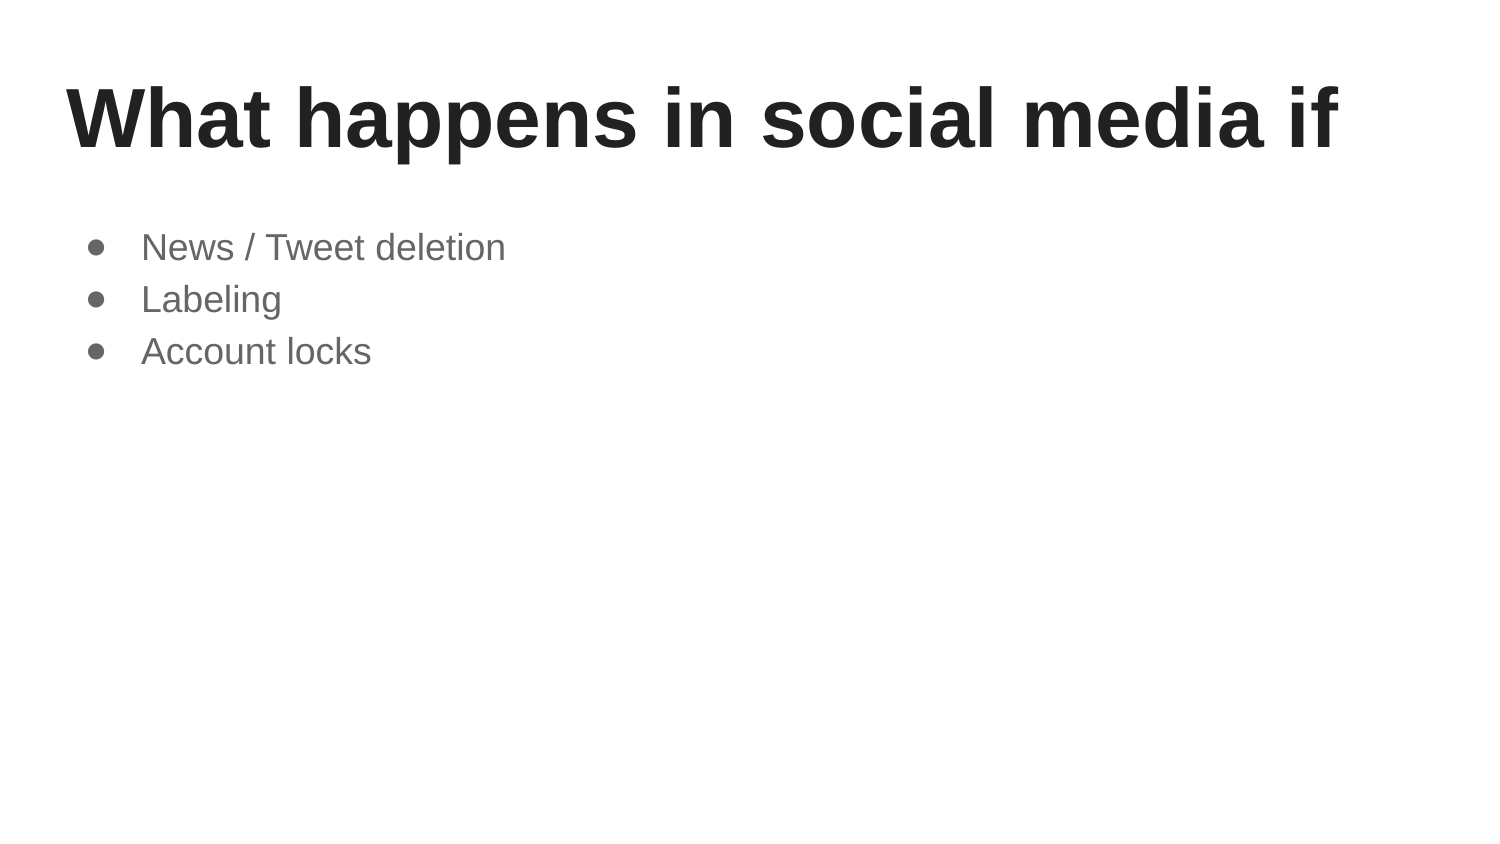

# What happens in social media if
News / Tweet deletion
Labeling
Account locks